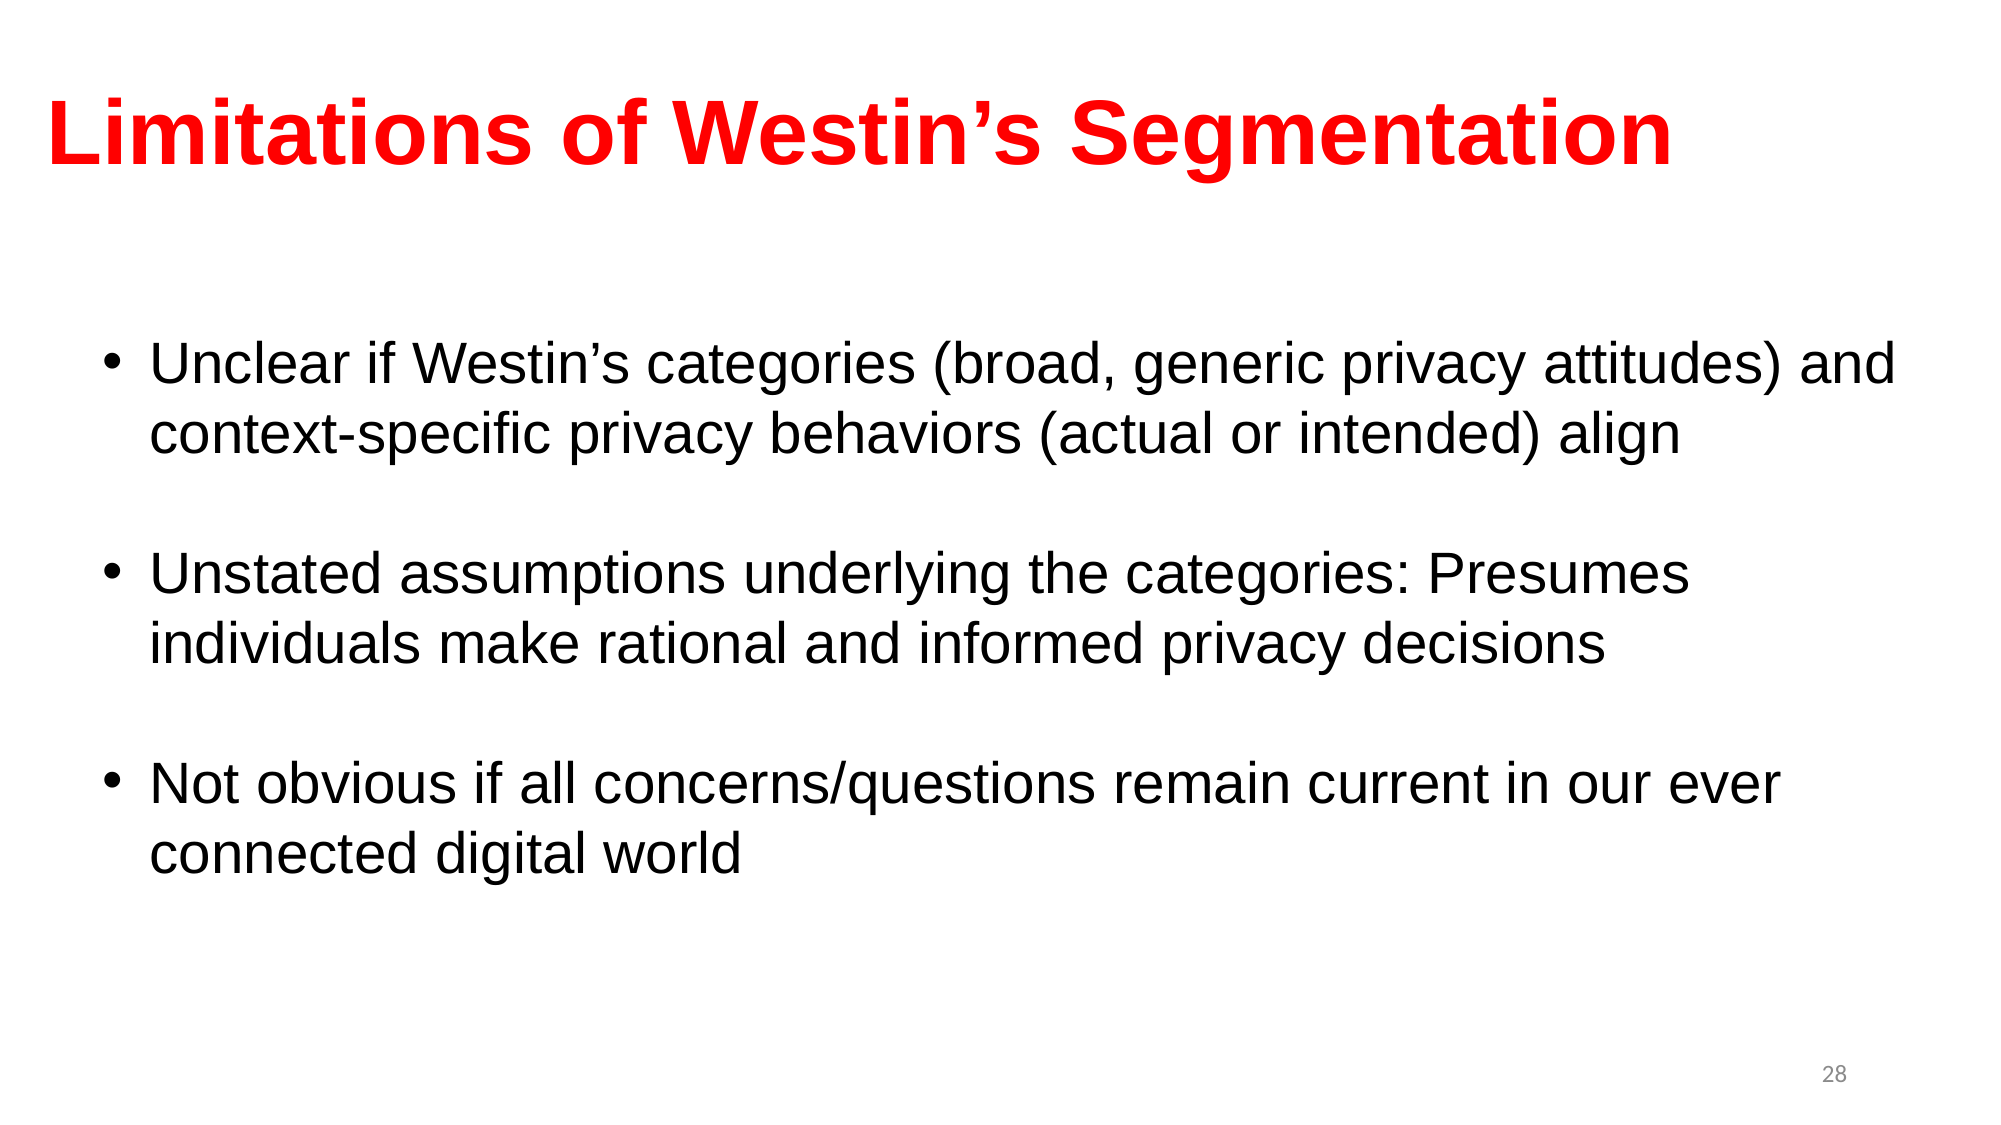

# Limitations of Westin’s Segmentation
Unclear if Westin’s categories (broad, generic privacy attitudes) and context-specific privacy behaviors (actual or intended) align

Unstated assumptions underlying the categories: Presumes individuals make rational and informed privacy decisions

Not obvious if all concerns/questions remain current in our ever connected digital world
28